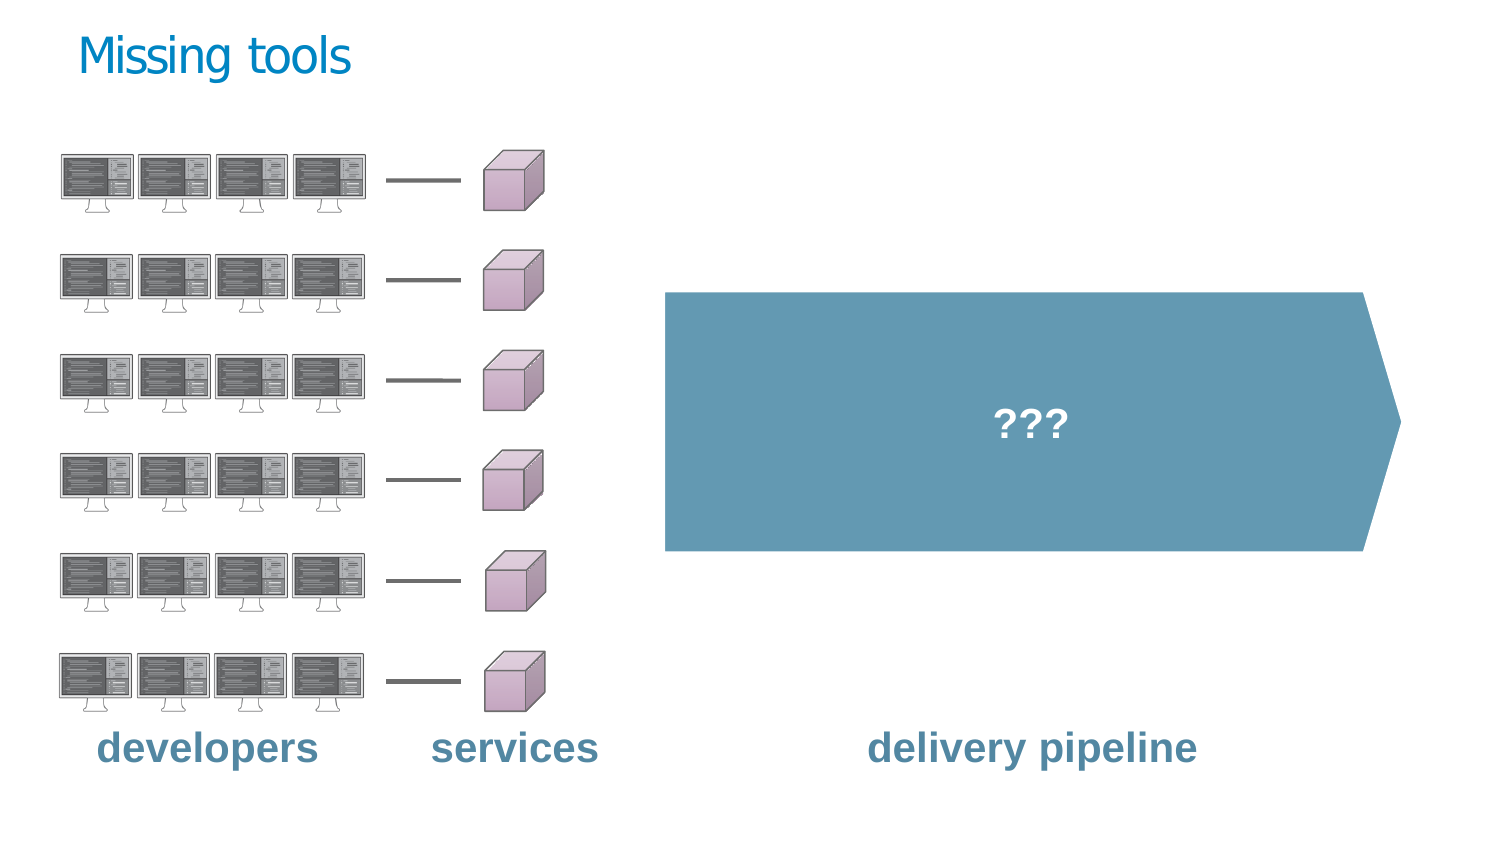

# Missing tools

???

services
delivery pipeline
developers